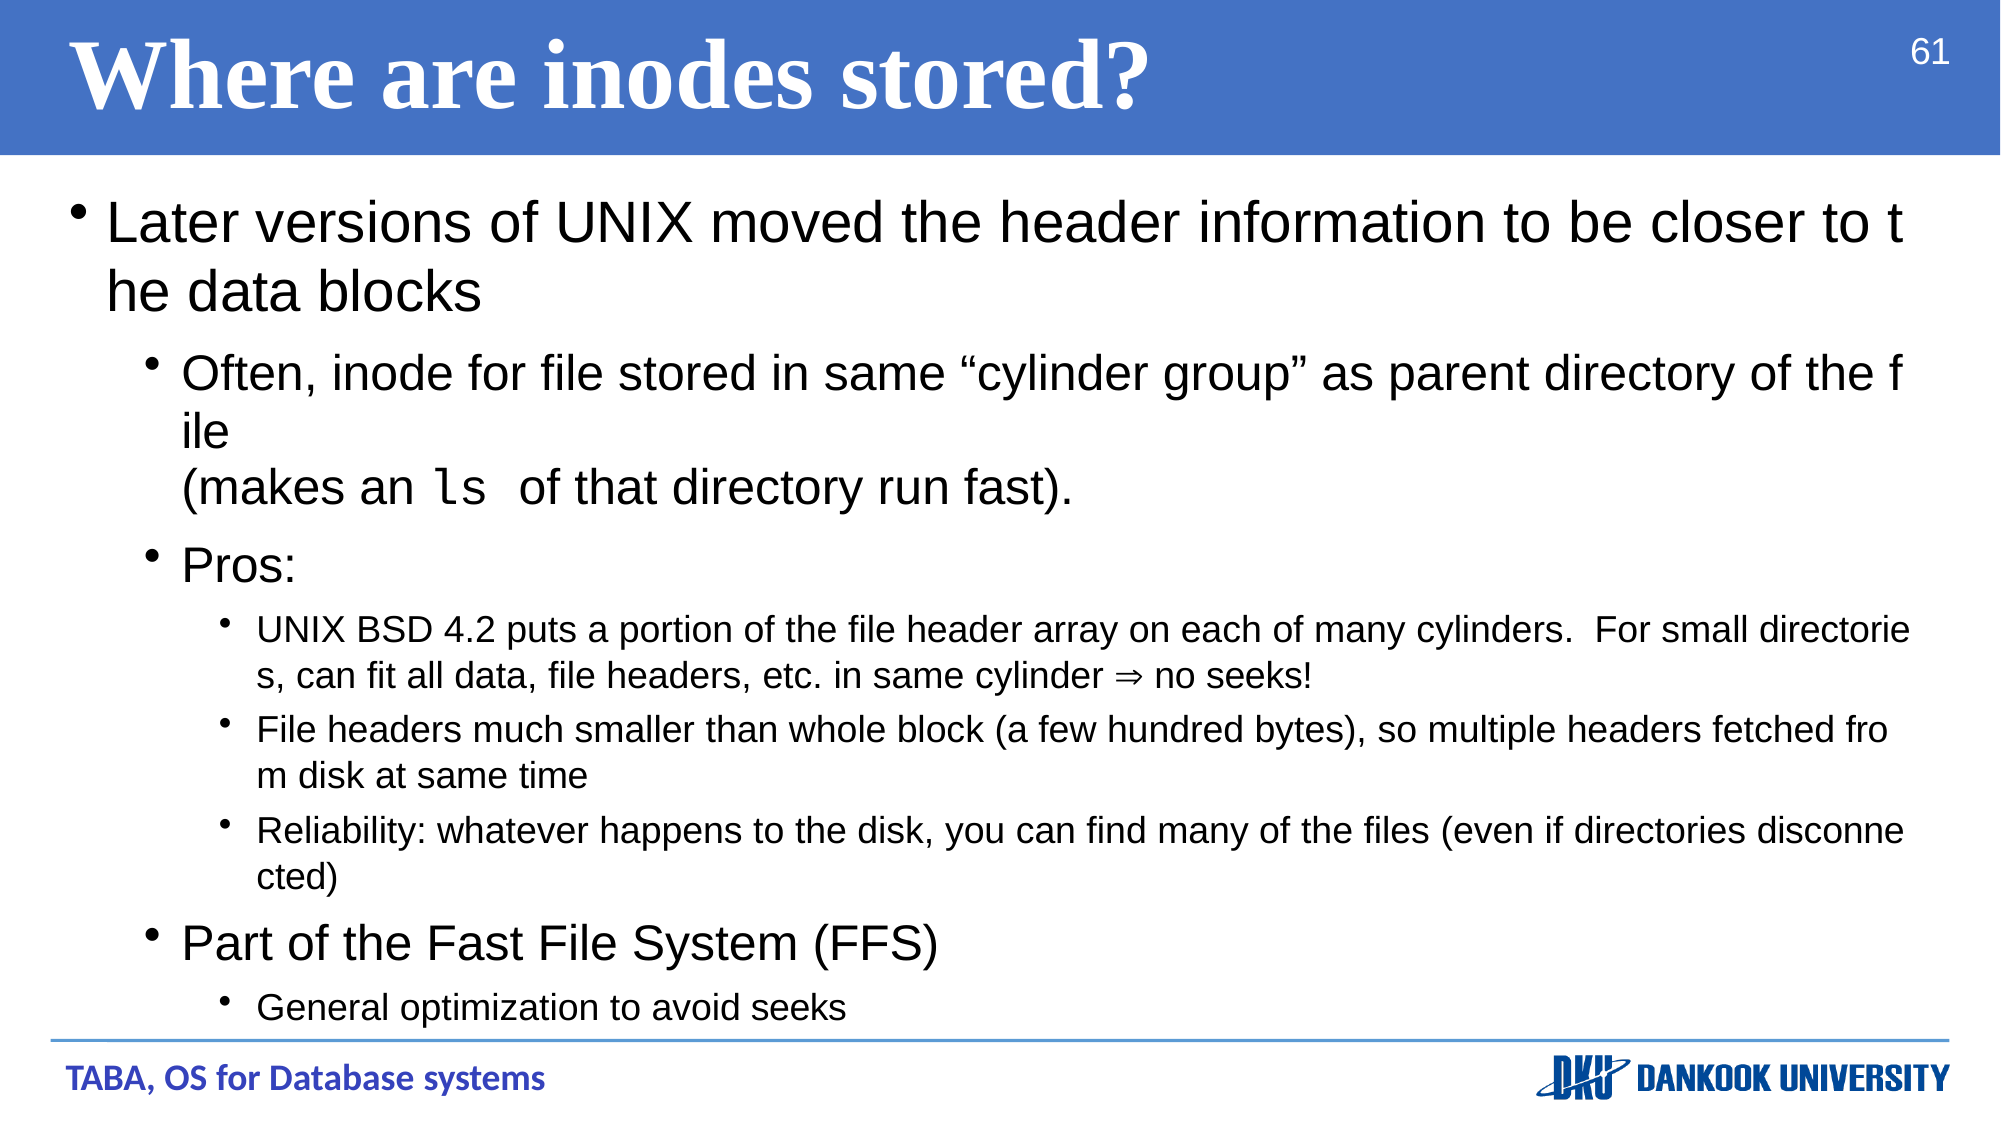

# Where are inodes stored?
61
Later versions of UNIX moved the header information to be closer to t he data blocks
Often, inode for file stored in same “cylinder group” as parent directory of the f ile
(makes an ls of that directory run fast).
Pros:
UNIX BSD 4.2 puts a portion of the file header array on each of many cylinders. For small directorie s, can fit all data, file headers, etc. in same cylinder ⇒ no seeks!
File headers much smaller than whole block (a few hundred bytes), so multiple headers fetched fro m disk at same time
Reliability: whatever happens to the disk, you can find many of the files (even if directories disconne cted)
Part of the Fast File System (FFS)
General optimization to avoid seeks
TABA, OS for Database systems